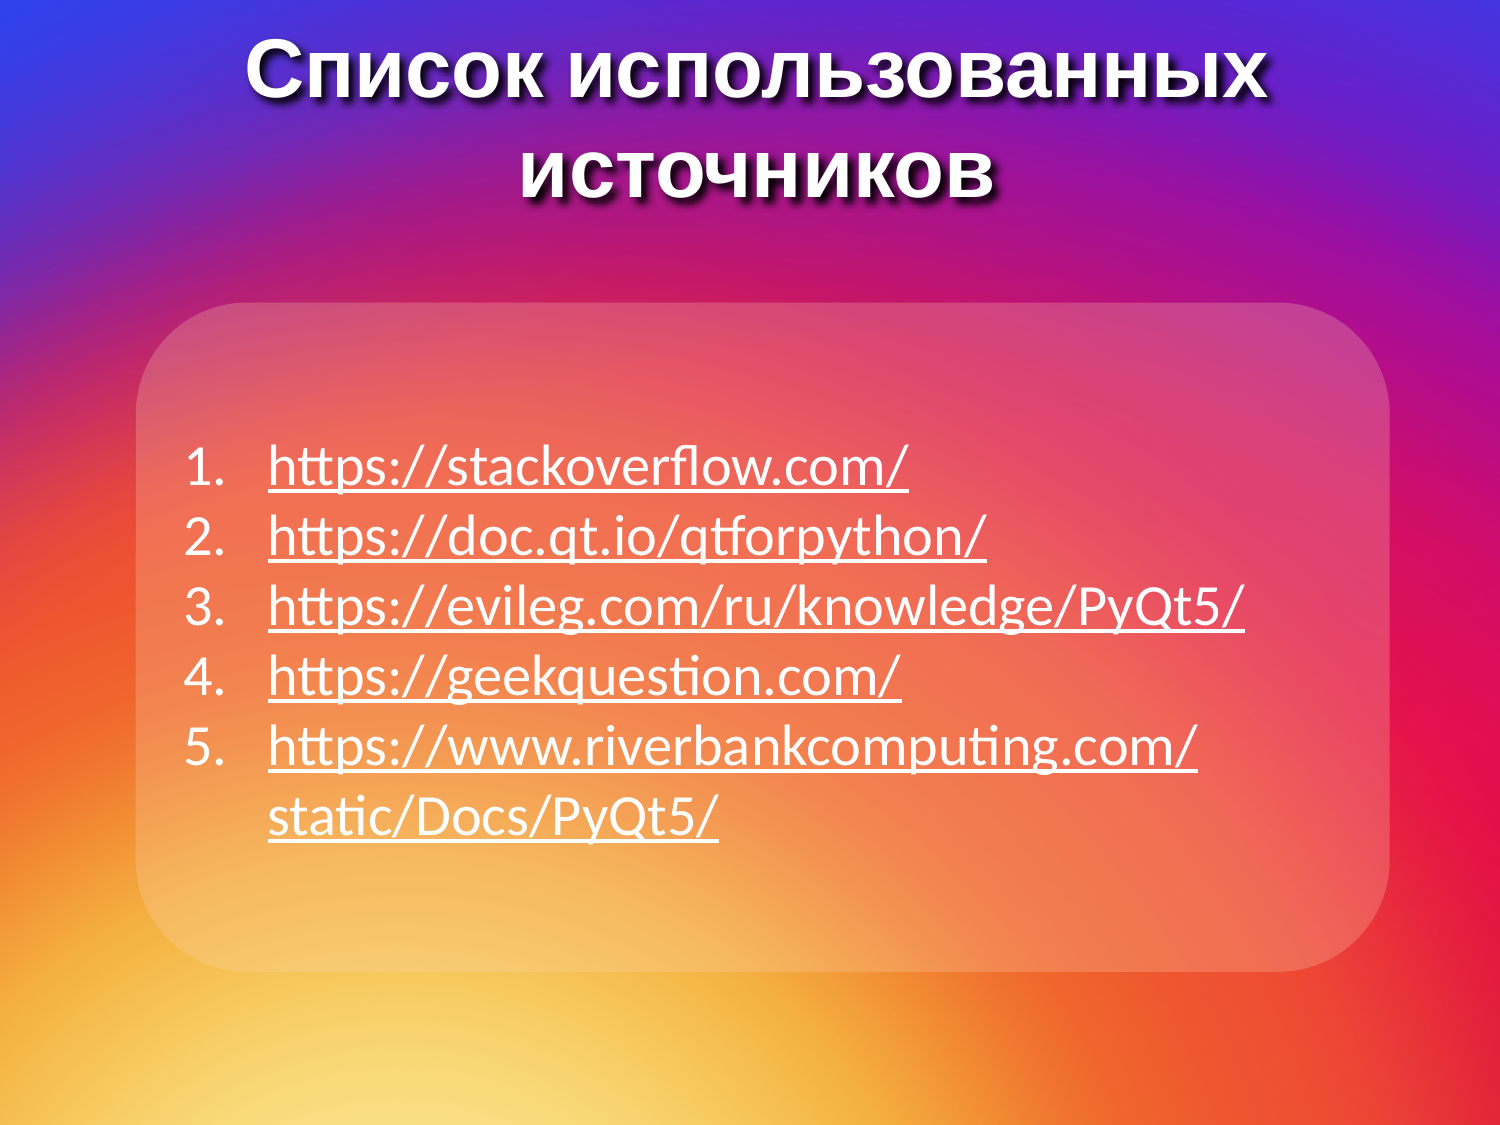

# Список использованных источников
https://stackoverflow.com/
https://doc.qt.io/qtforpython/
https://evileg.com/ru/knowledge/PyQt5/
https://geekquestion.com/
https://www.riverbankcomputing.com/static/Docs/PyQt5/